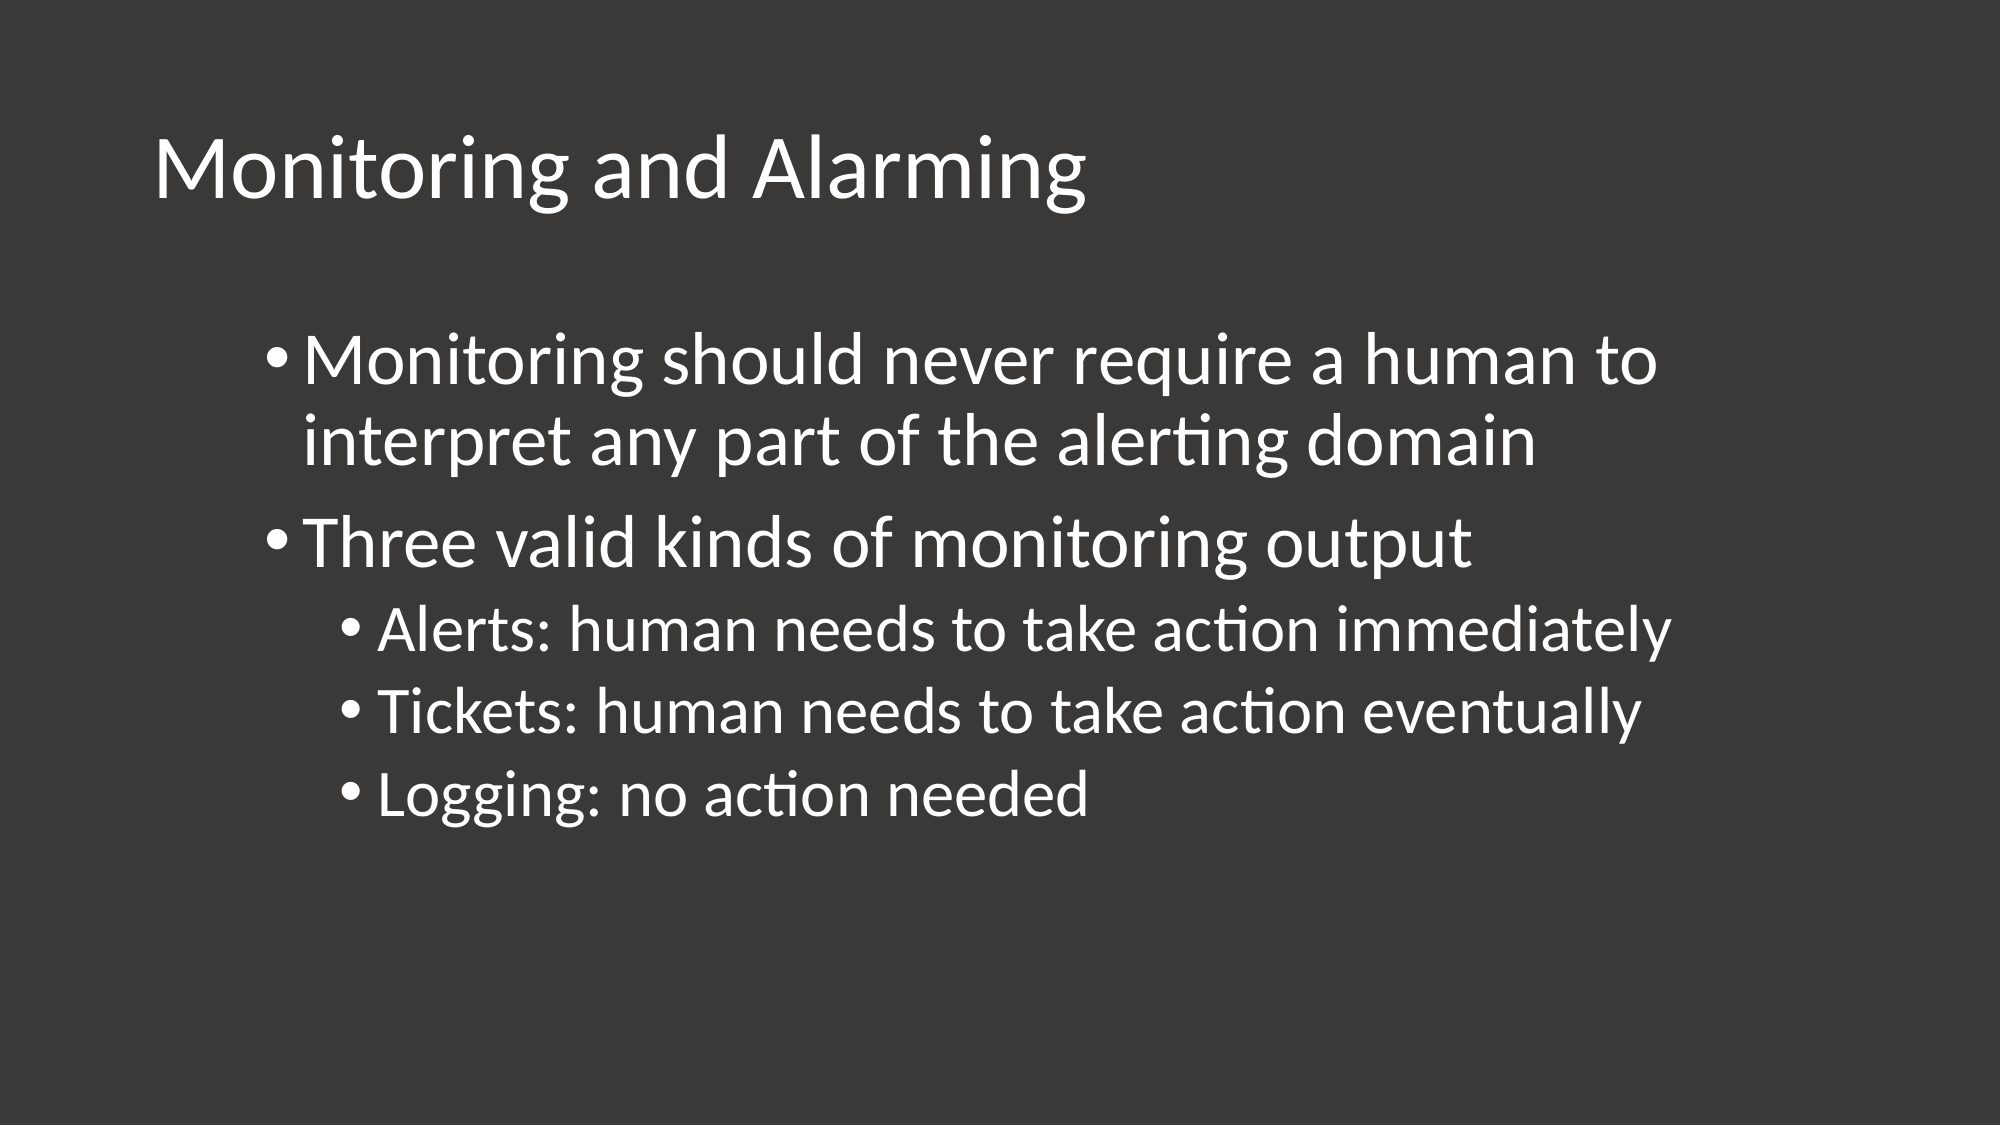

# Monitoring and Alarming
Monitoring should never require a human to interpret any part of the alerting domain
Three valid kinds of monitoring output
Alerts: human needs to take action immediately
Tickets: human needs to take action eventually
Logging: no action needed